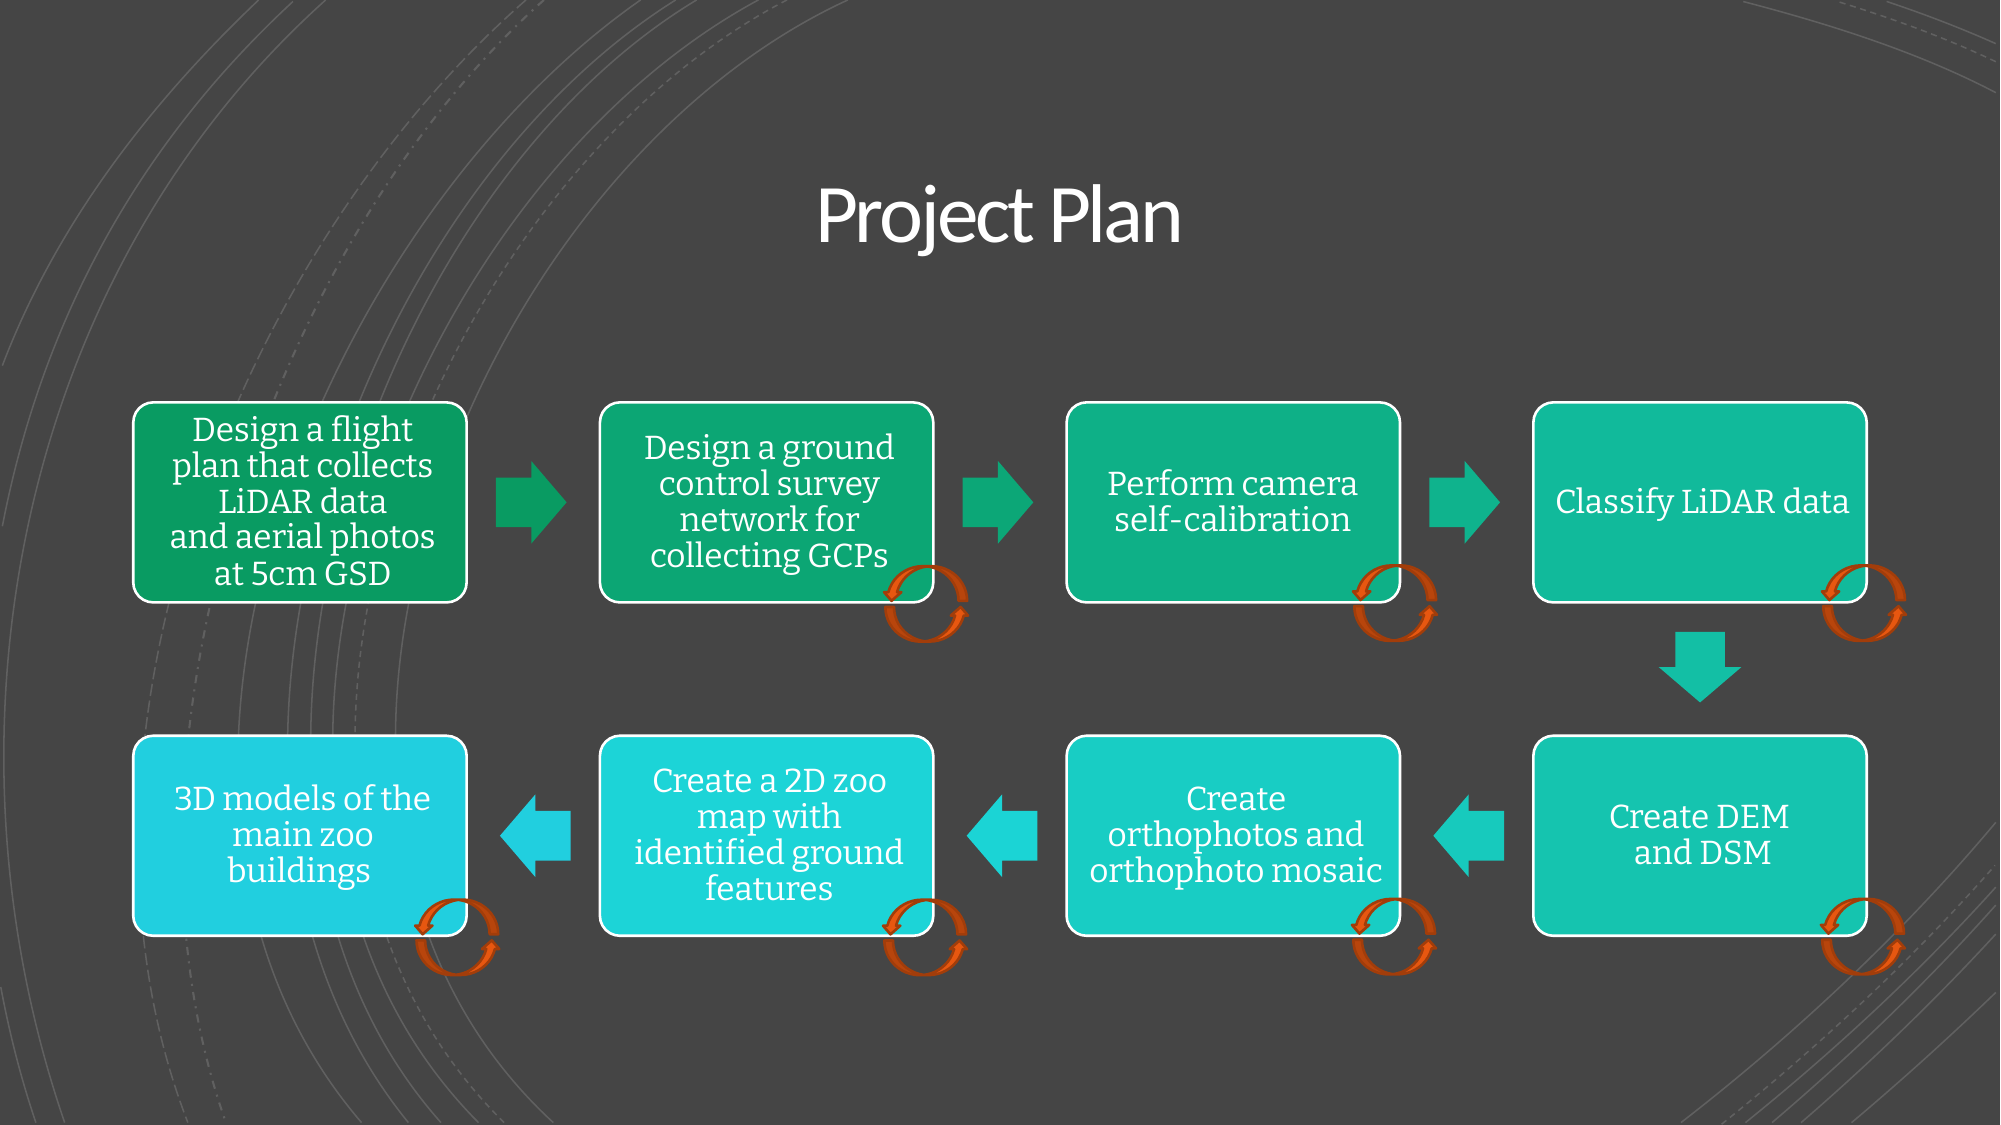

# Project Plan
Design a flight plan that collects LiDAR data and aerial photos at 5cm GSD

Design a ground control survey network for collecting GCPs

Perform camera 
self-calibration

Classify LiDAR data

Create DEM
and DSM

Create orthophotos and orthophoto mosaic

Create a 2D zoo map with identified ground features

3D models of the main zoo buildings